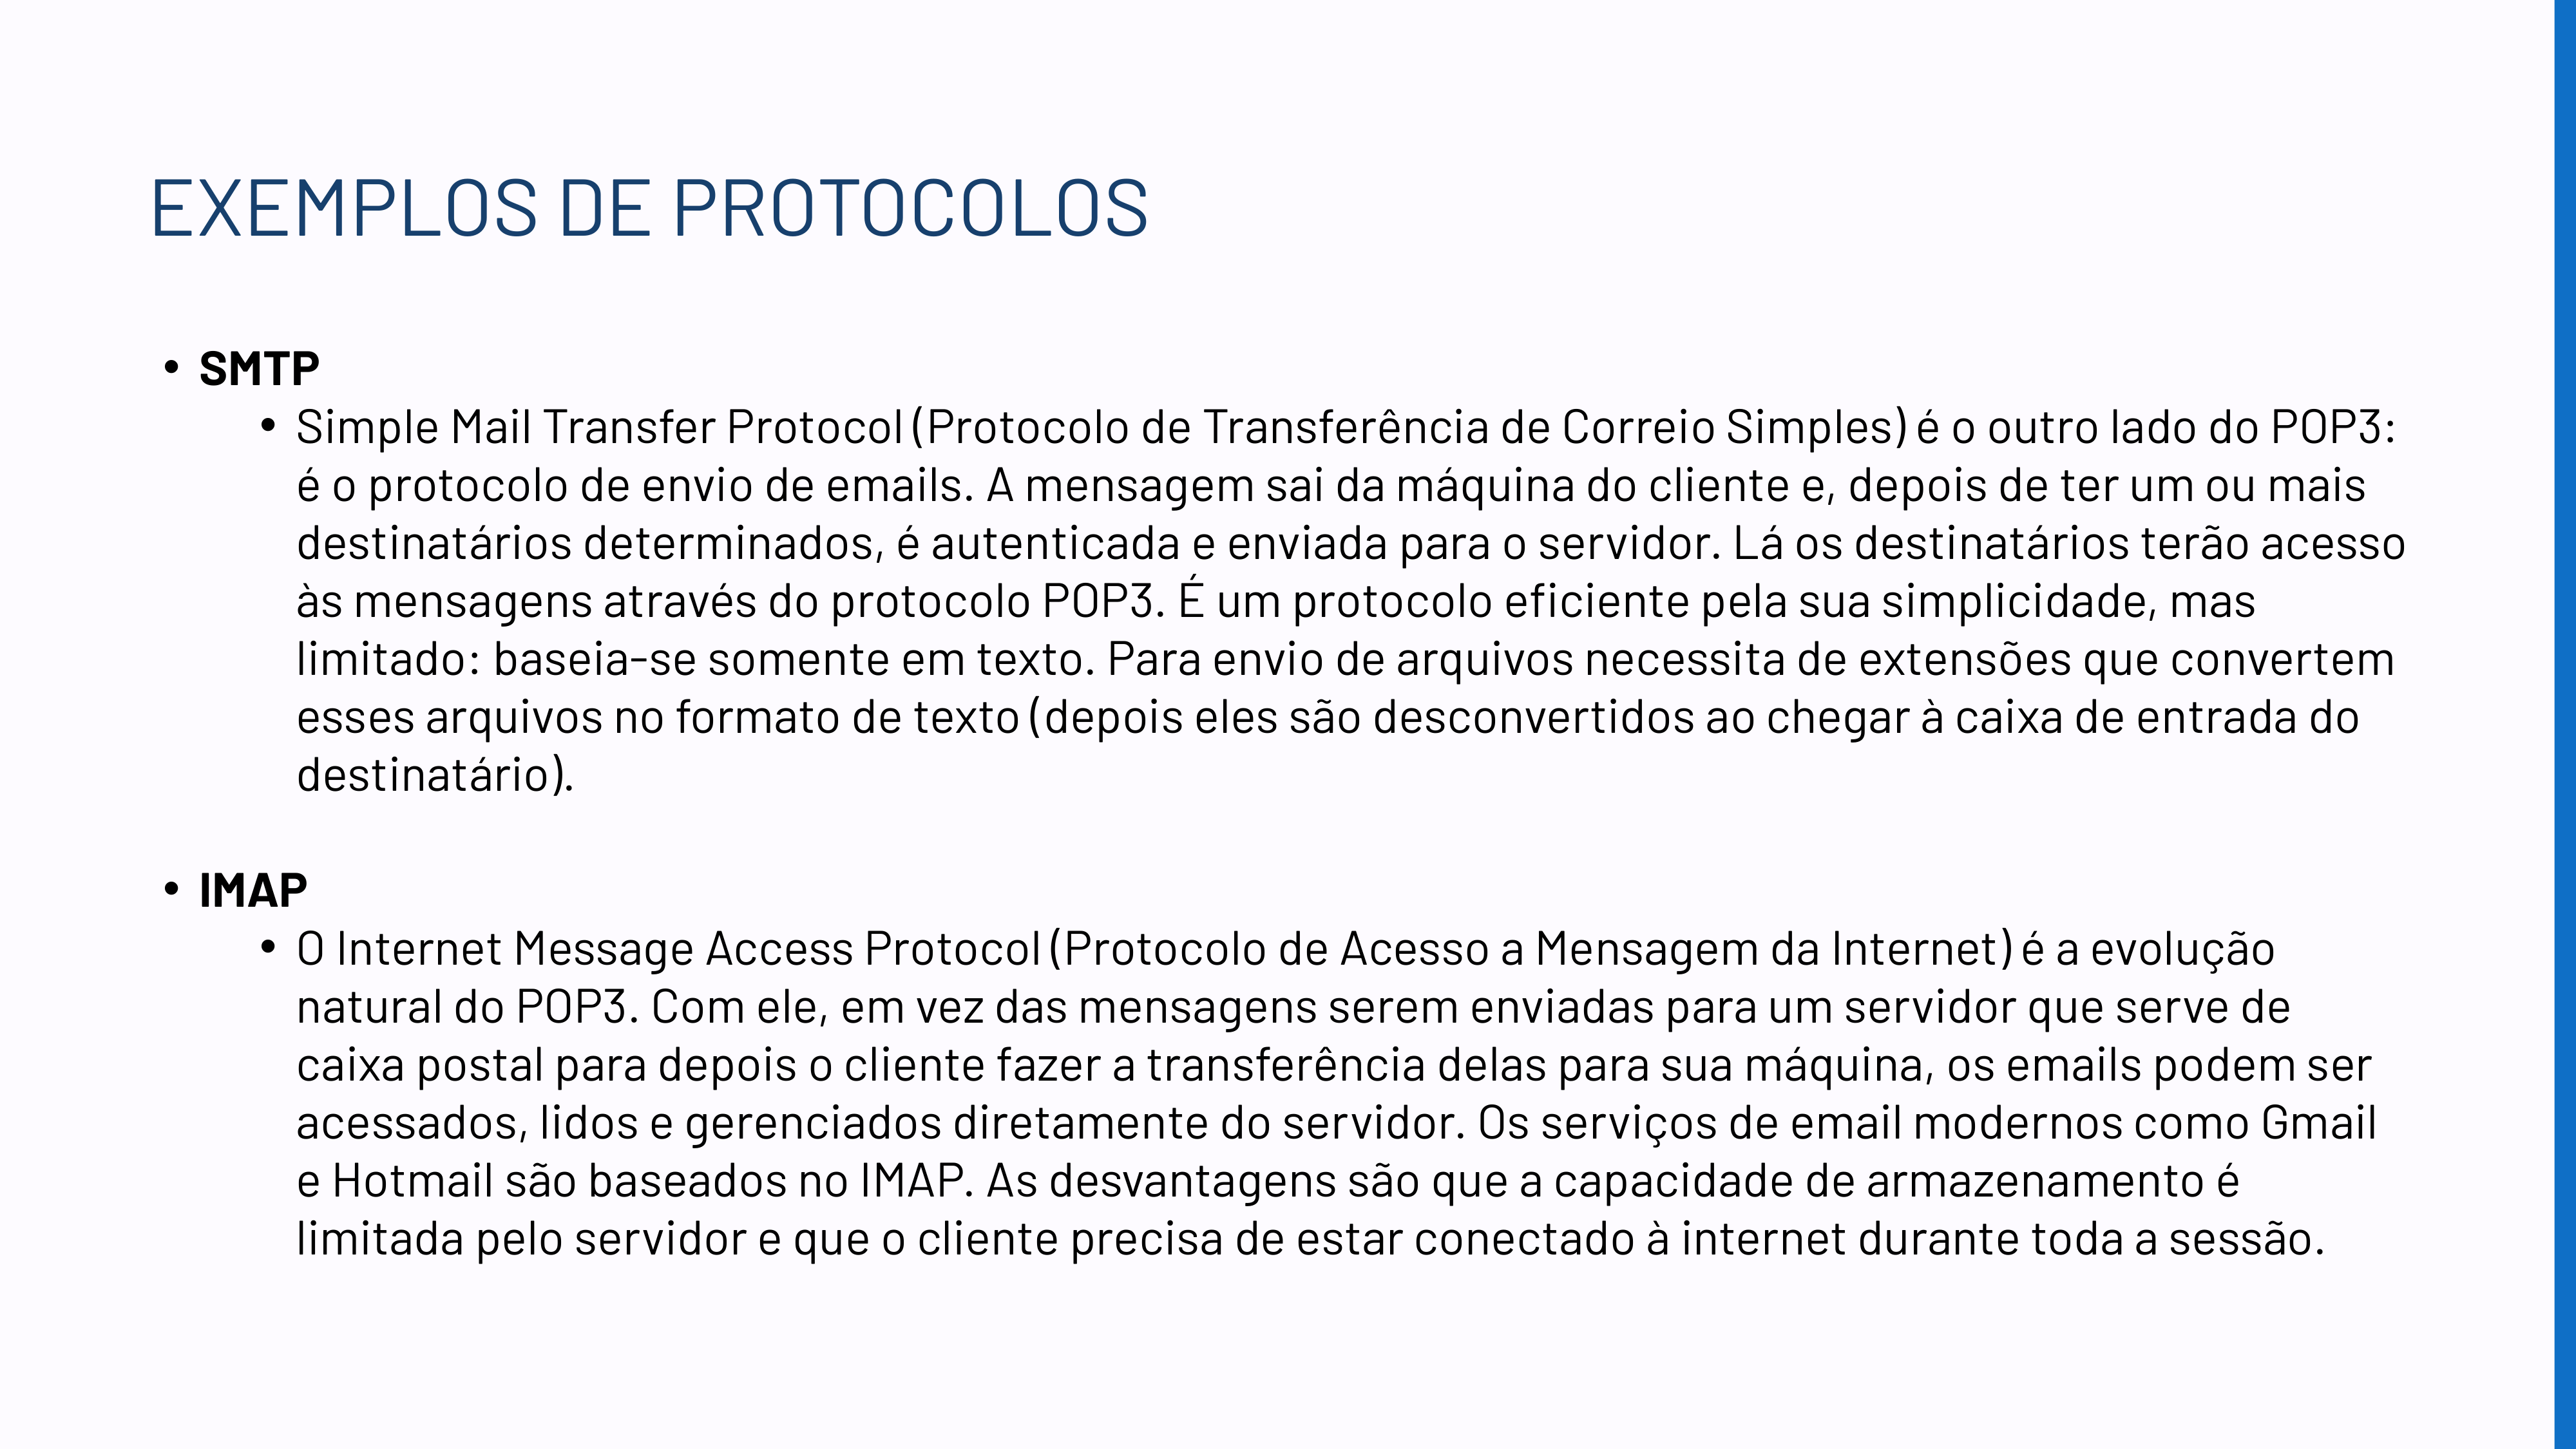

EXEMPLOS DE PROTOCOLOS
SMTP
Simple Mail Transfer Protocol (Protocolo de Transferência de Correio Simples) é o outro lado do POP3: é o protocolo de envio de emails. A mensagem sai da máquina do cliente e, depois de ter um ou mais destinatários determinados, é autenticada e enviada para o servidor. Lá os destinatários terão acesso às mensagens através do protocolo POP3. É um protocolo eficiente pela sua simplicidade, mas limitado: baseia-se somente em texto. Para envio de arquivos necessita de extensões que convertem esses arquivos no formato de texto (depois eles são desconvertidos ao chegar à caixa de entrada do destinatário).

IMAP
O Internet Message Access Protocol (Protocolo de Acesso a Mensagem da Internet) é a evolução natural do POP3. Com ele, em vez das mensagens serem enviadas para um servidor que serve de caixa postal para depois o cliente fazer a transferência delas para sua máquina, os emails podem ser acessados, lidos e gerenciados diretamente do servidor. Os serviços de email modernos como Gmail e Hotmail são baseados no IMAP. As desvantagens são que a capacidade de armazenamento é limitada pelo servidor e que o cliente precisa de estar conectado à internet durante toda a sessão.